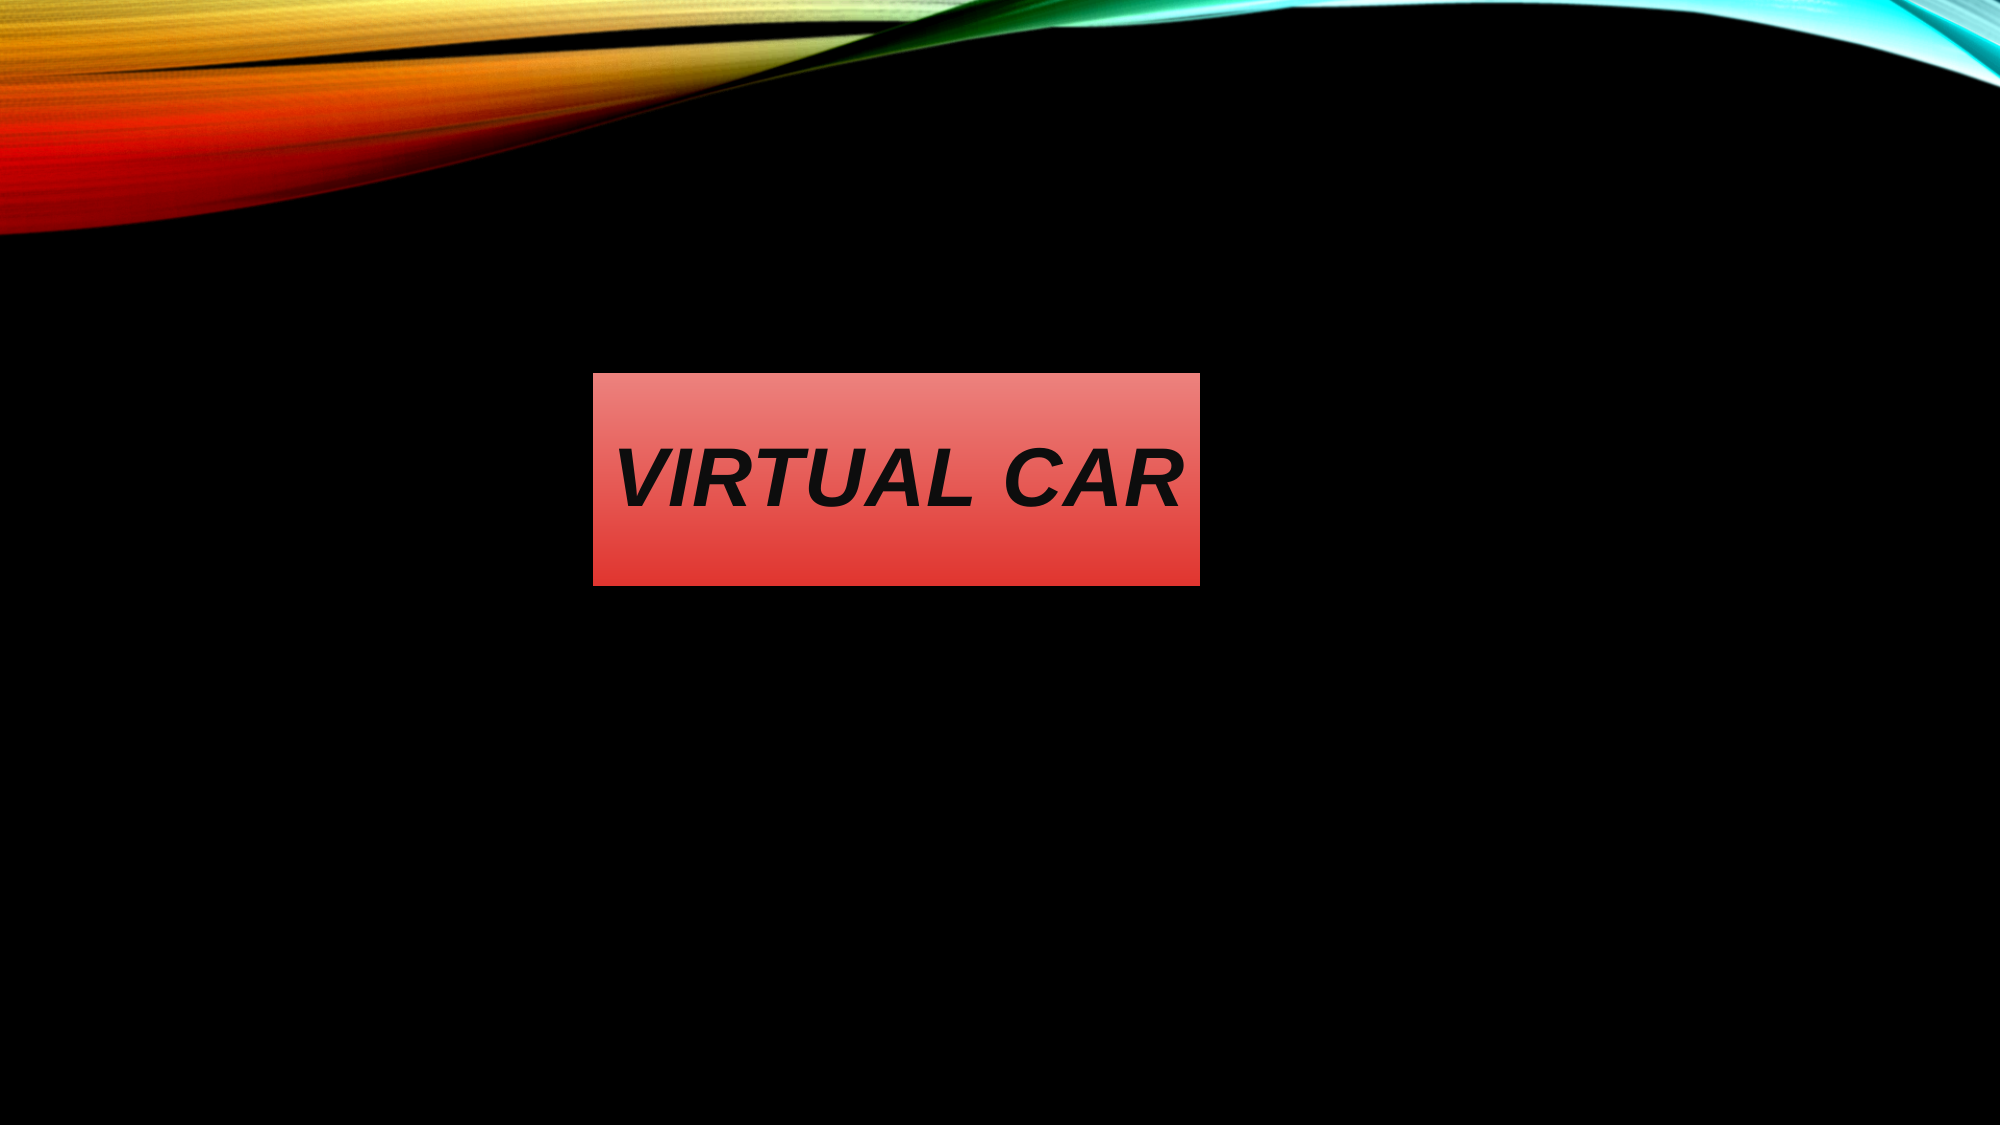

# VIRTUAL CAR
Design a virtual car which switches between ‘states’ according to the inputs fed by a virtual driver, thereby simulating the working of an actual car